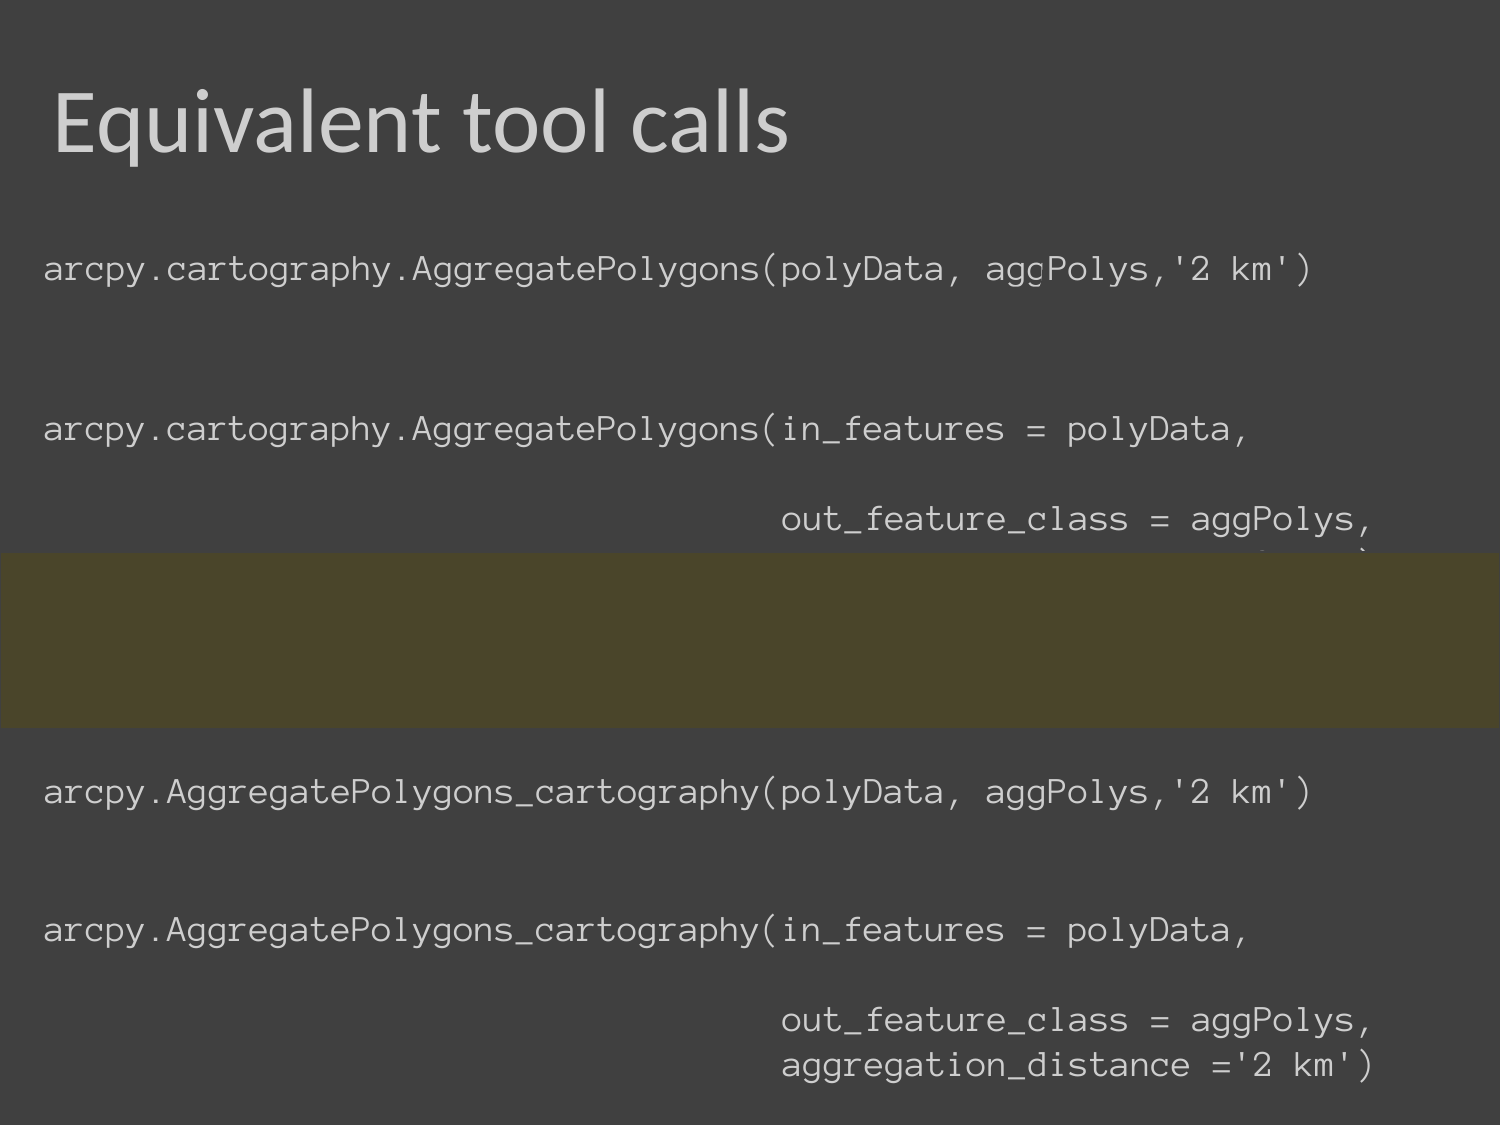

# Equivalent tool calls

positional arguments
arcpy.cartography.AggregatePolygons(polyData, aggPolys,'2 km')
arcpy.cartography.AggregatePolygons(in_features = polyData,
                                    out_feature_class = aggPolys,
                                    aggregation_distance ='2 km')

arcpy.AggregatePolygons_cartography(polyData, aggPolys,'2 km')
keyword arguments
arcpy.AggregatePolygons_cartography(in_features = polyData,
                                    out_feature_class = aggPolys,
                                    aggregation_distance ='2 km')